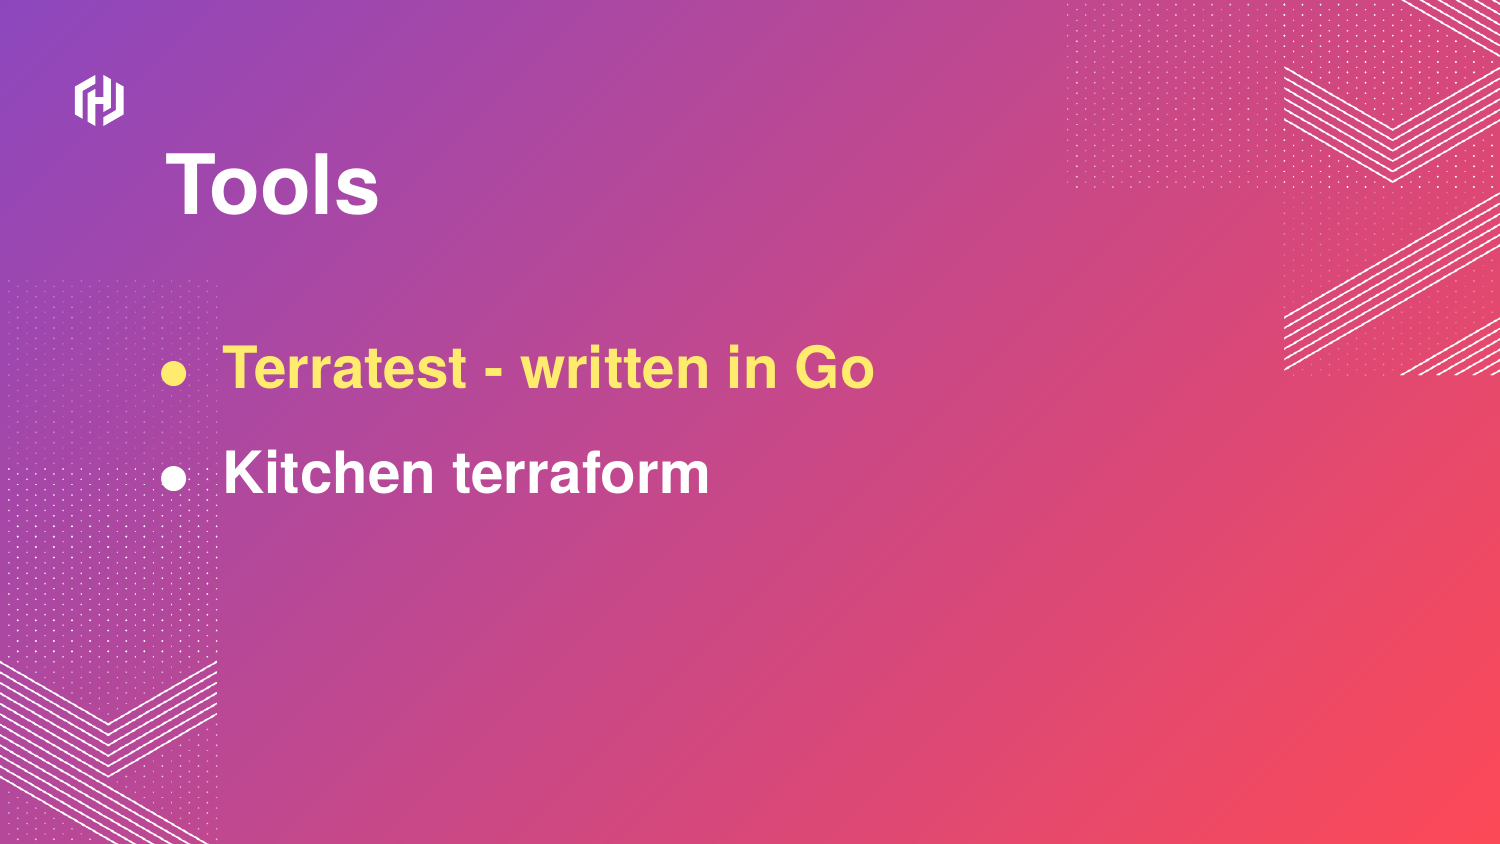

Tools
Terratest - written in Go
Kitchen terraform